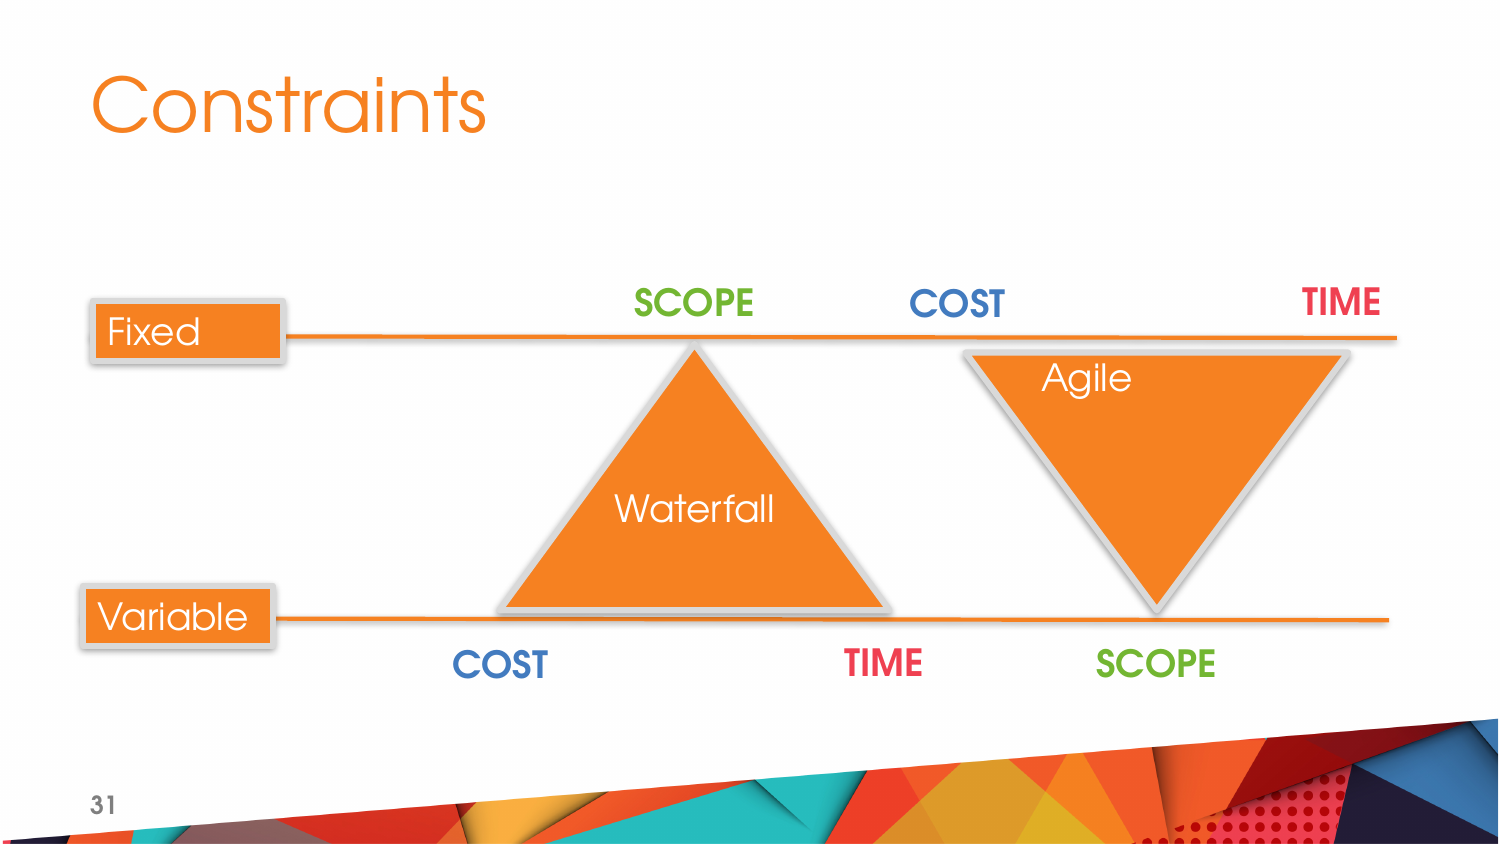

# Constraints
Time
Scope
Cost
Fixed
Waterfall
Agile
Variable
Time
Scope
Cost
31